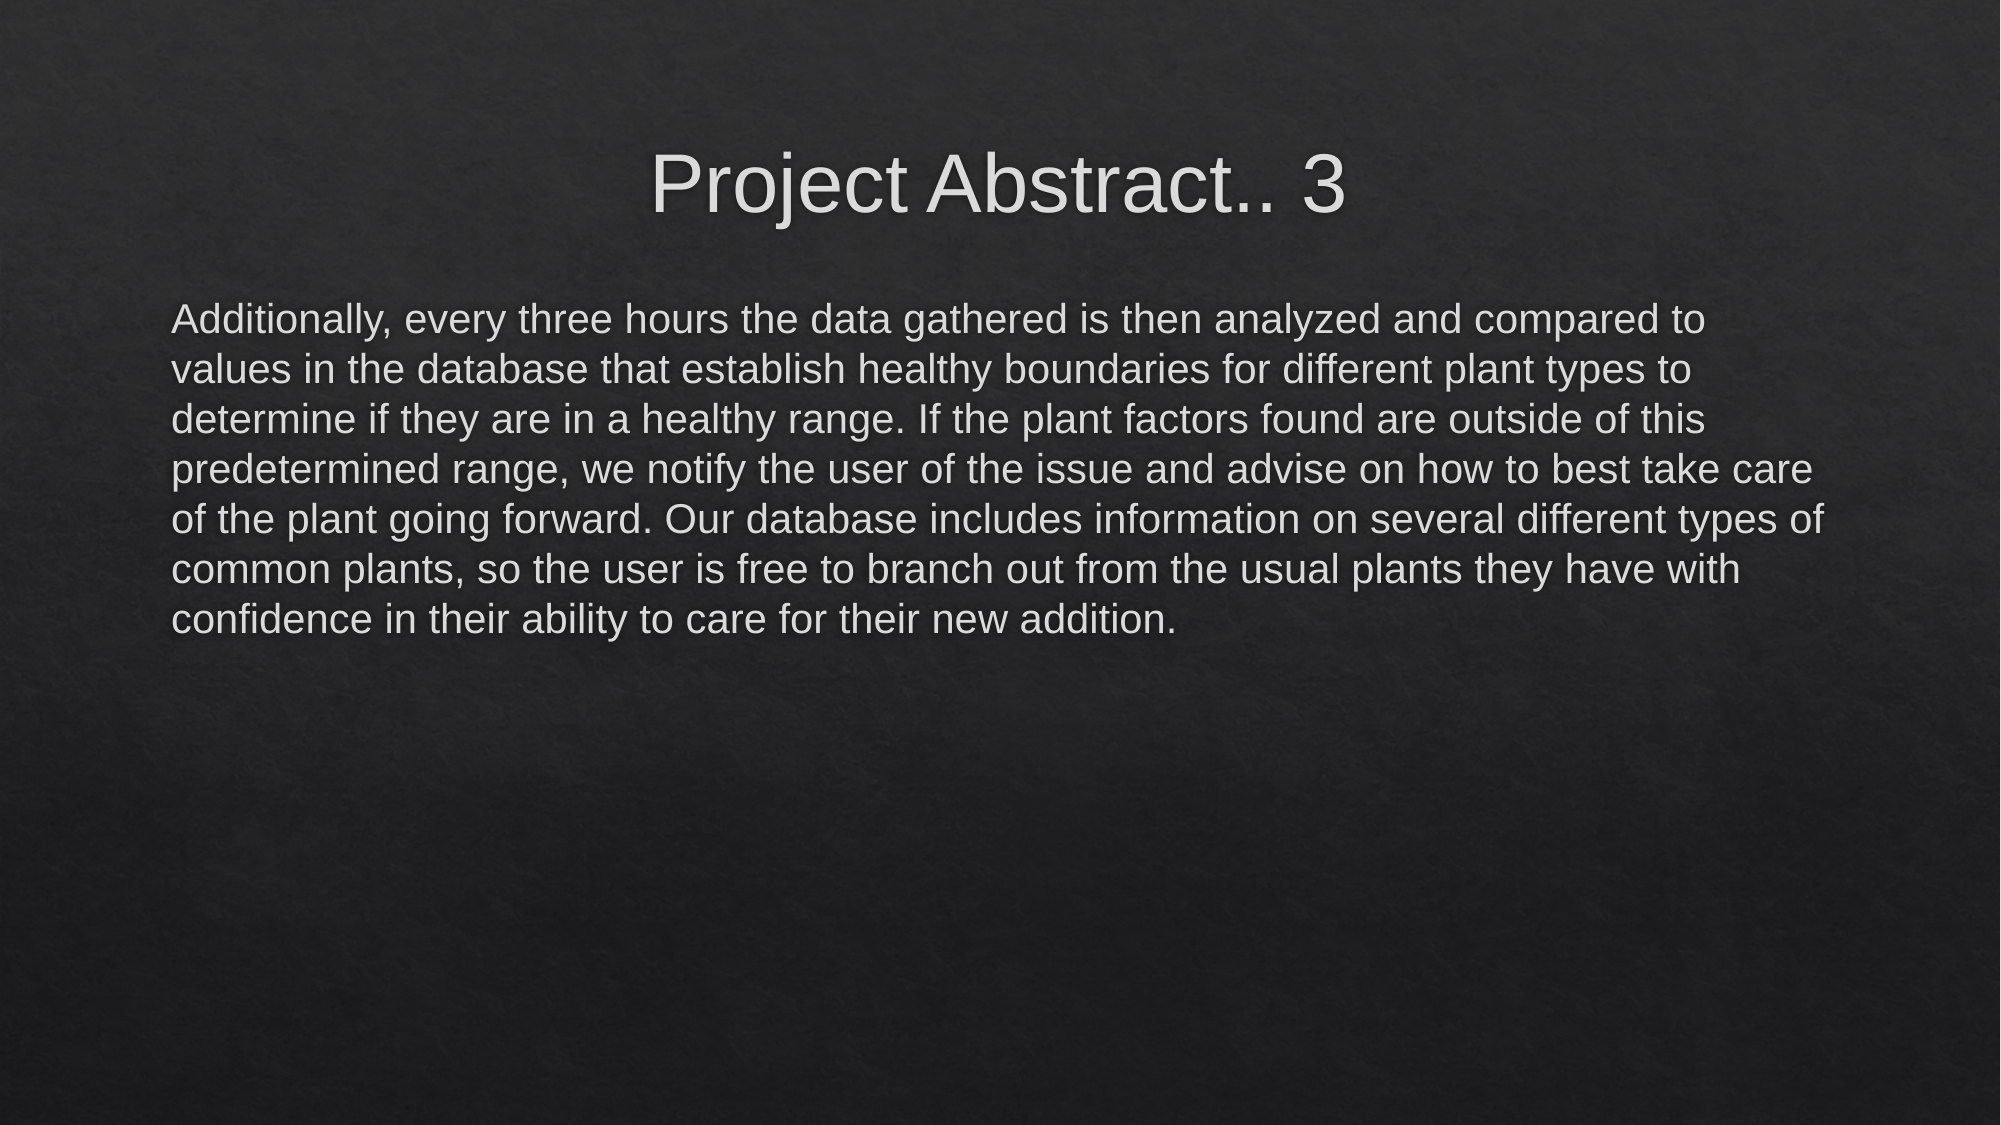

# Project Abstract.. 3
Additionally, every three hours the data gathered is then analyzed and compared to values in the database that establish healthy boundaries for different plant types to determine if they are in a healthy range. If the plant factors found are outside of this predetermined range, we notify the user of the issue and advise on how to best take care of the plant going forward. Our database includes information on several different types of common plants, so the user is free to branch out from the usual plants they have with confidence in their ability to care for their new addition.